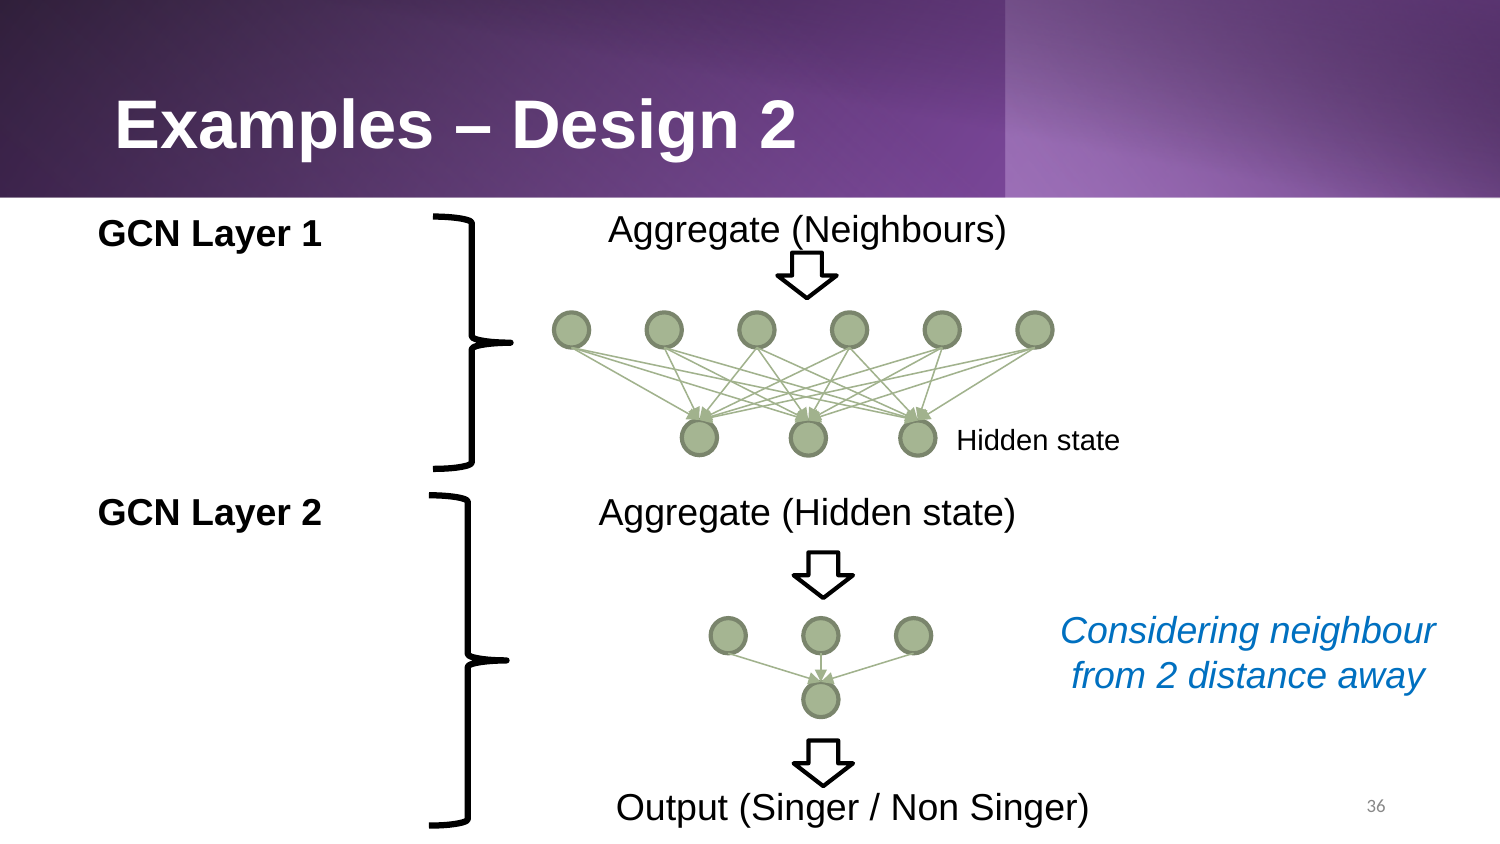

# Examples – Design 2
Aggregate (Neighbours)
GCN Layer 1

Hidden state
GCN Layer 2
Aggregate (Hidden state)

Considering neighbour from 2 distance away

Output (Singer / Non Singer)
36